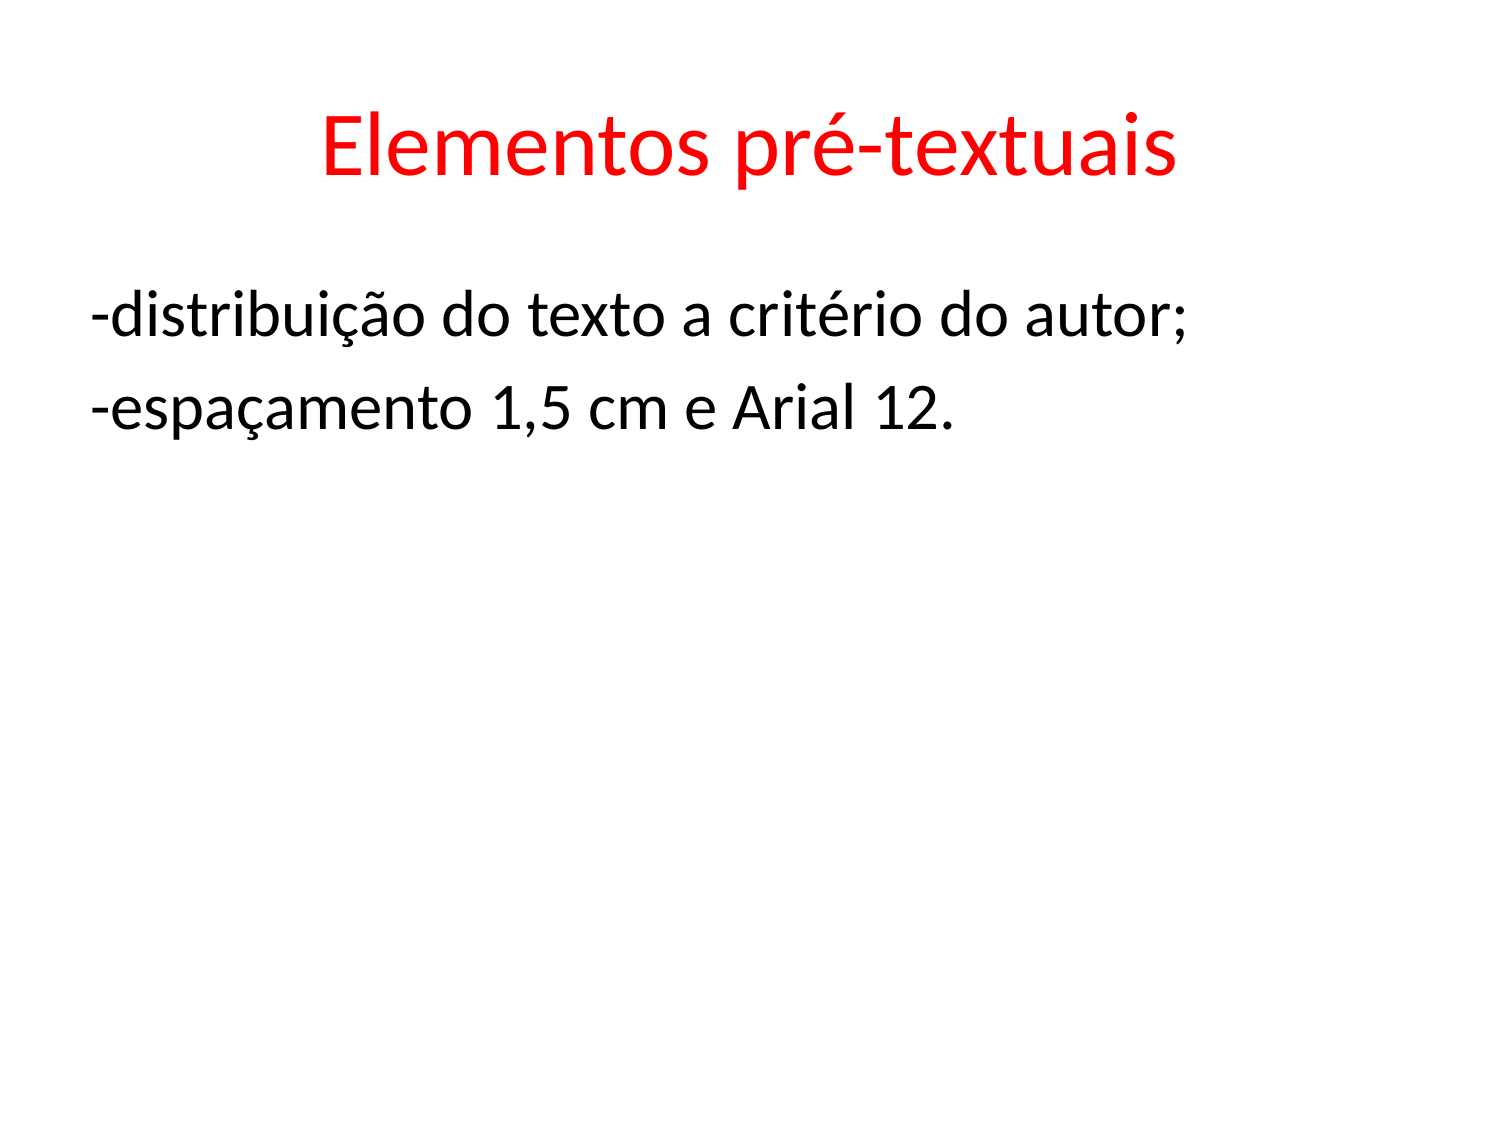

# Elementos pré-textuais
-distribuição do texto a critério do autor;
-espaçamento 1,5 cm e Arial 12.